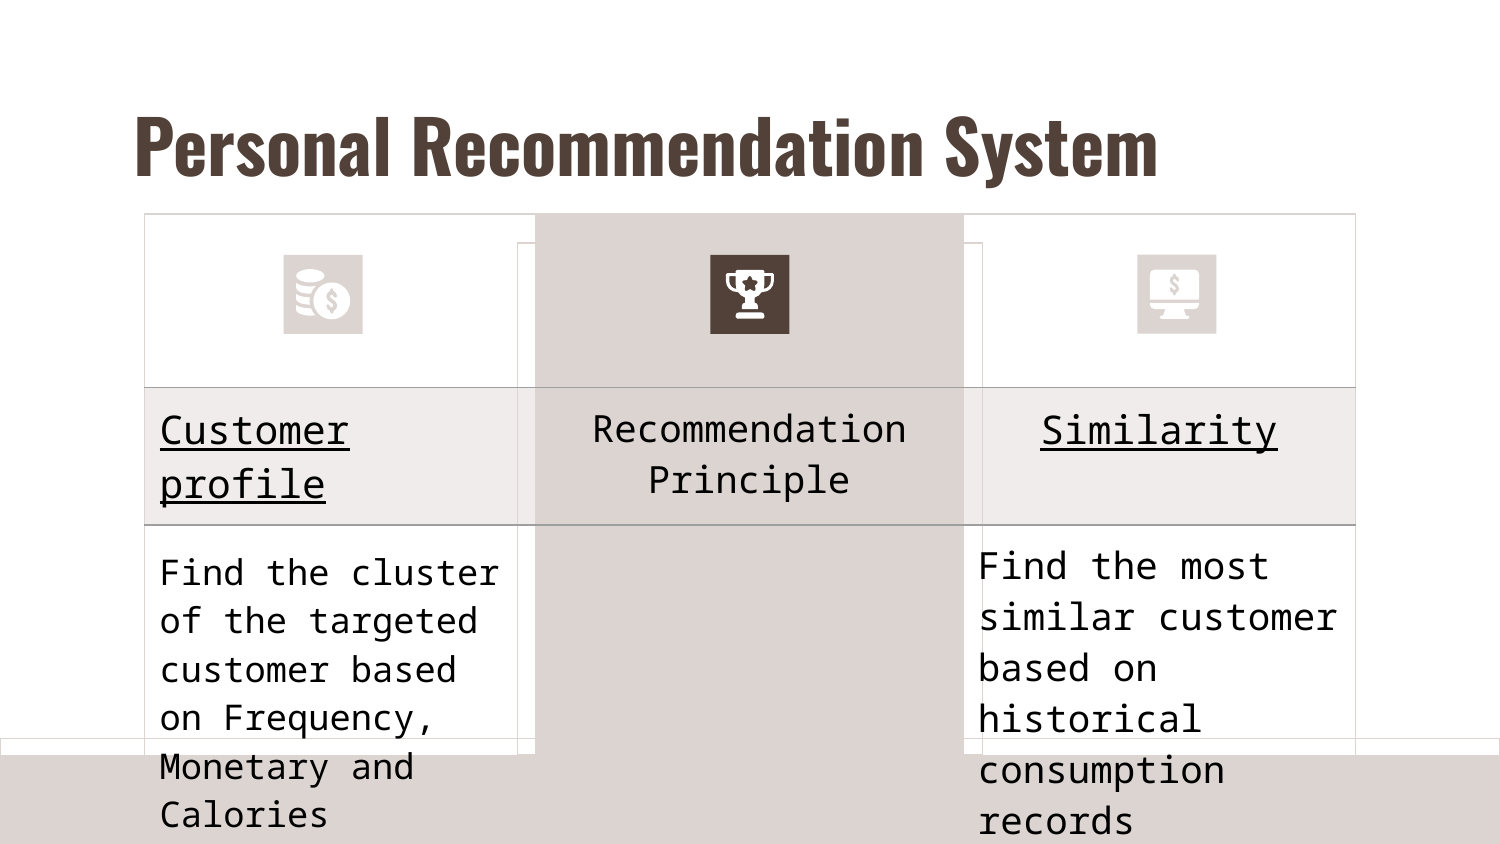

Personal Recommendation System
|  |  |  |
| --- | --- | --- |
| Customer profile | Recommendation Principle | Similarity |
| Find the cluster of the targeted customer based on Frequency, Monetary and Calories |  | Find the most similar customer based on historical consumption records |